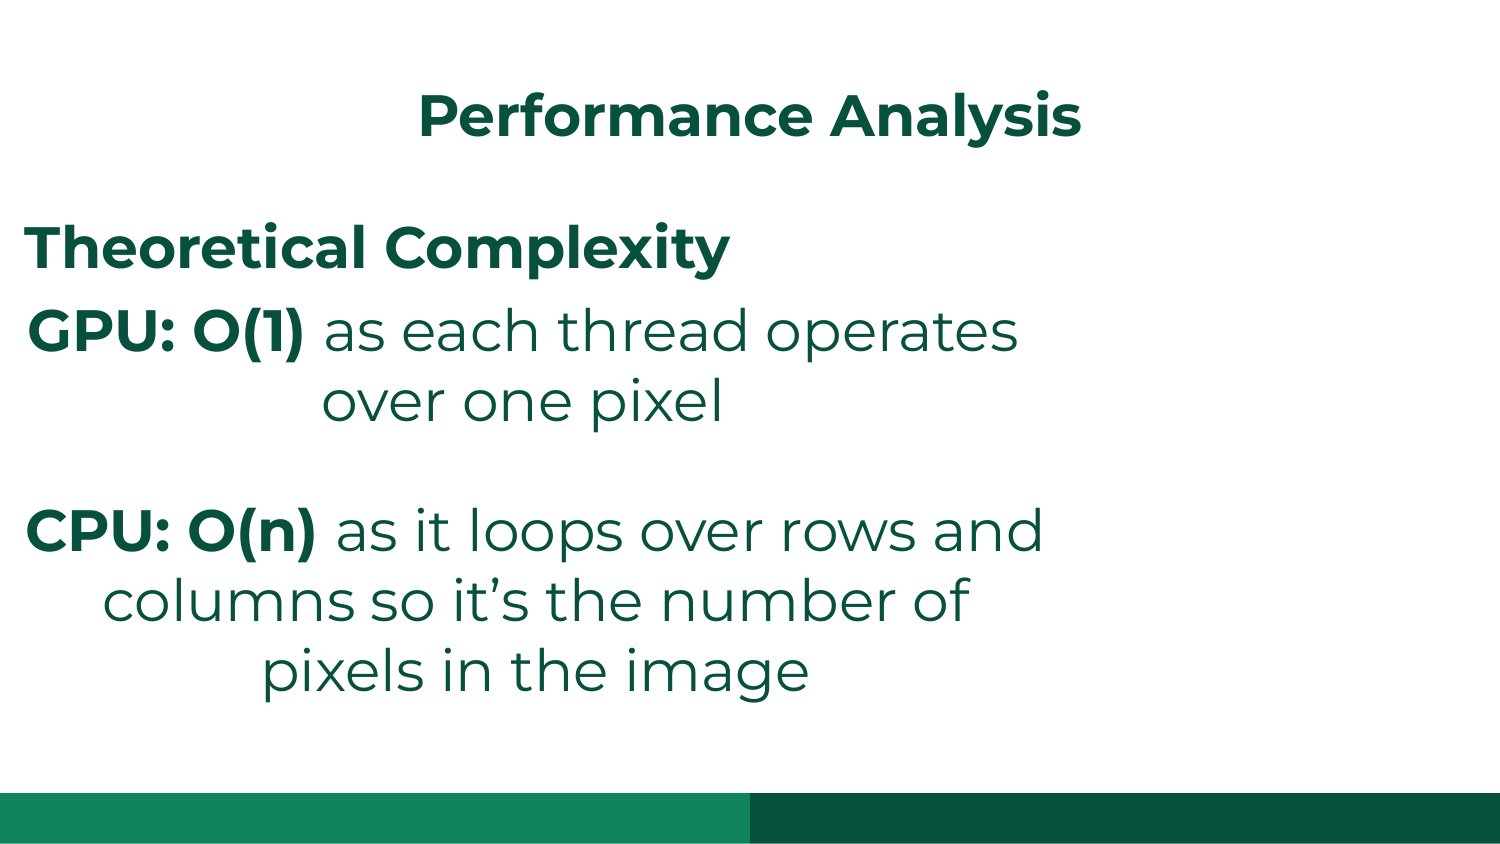

# Performance Analysis
Theoretical Complexity
GPU: O(1) as each thread operates over one pixel
CPU: O(n) as it loops over rows and columns so it’s the number of pixels in the image